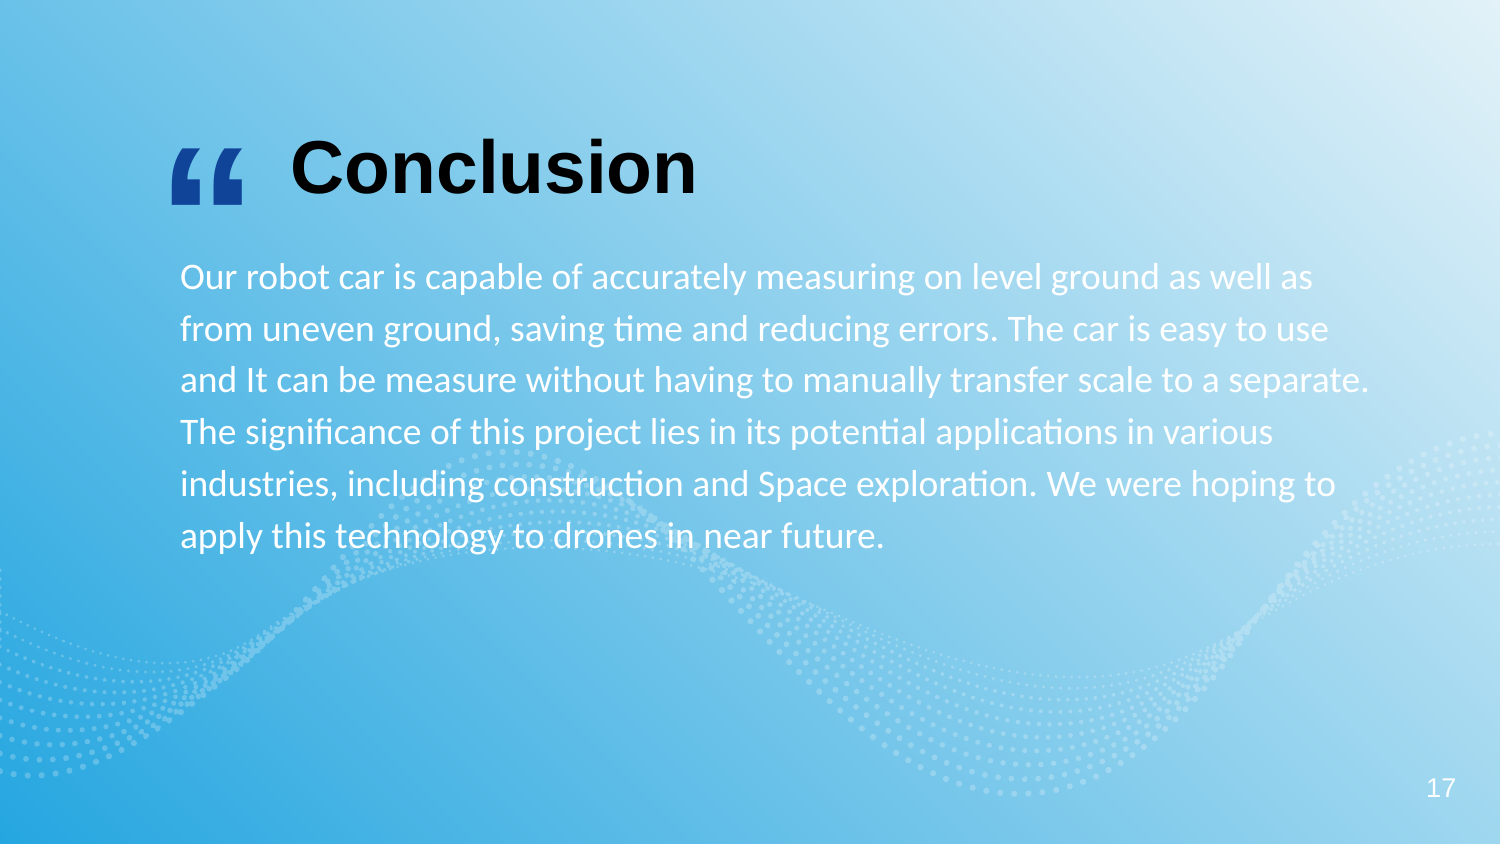

Conclusion
Our robot car is capable of accurately measuring on level ground as well as from uneven ground, saving time and reducing errors. The car is easy to use and It can be measure without having to manually transfer scale to a separate. The significance of this project lies in its potential applications in various industries, including construction and Space exploration. We were hoping to apply this technology to drones in near future.

17